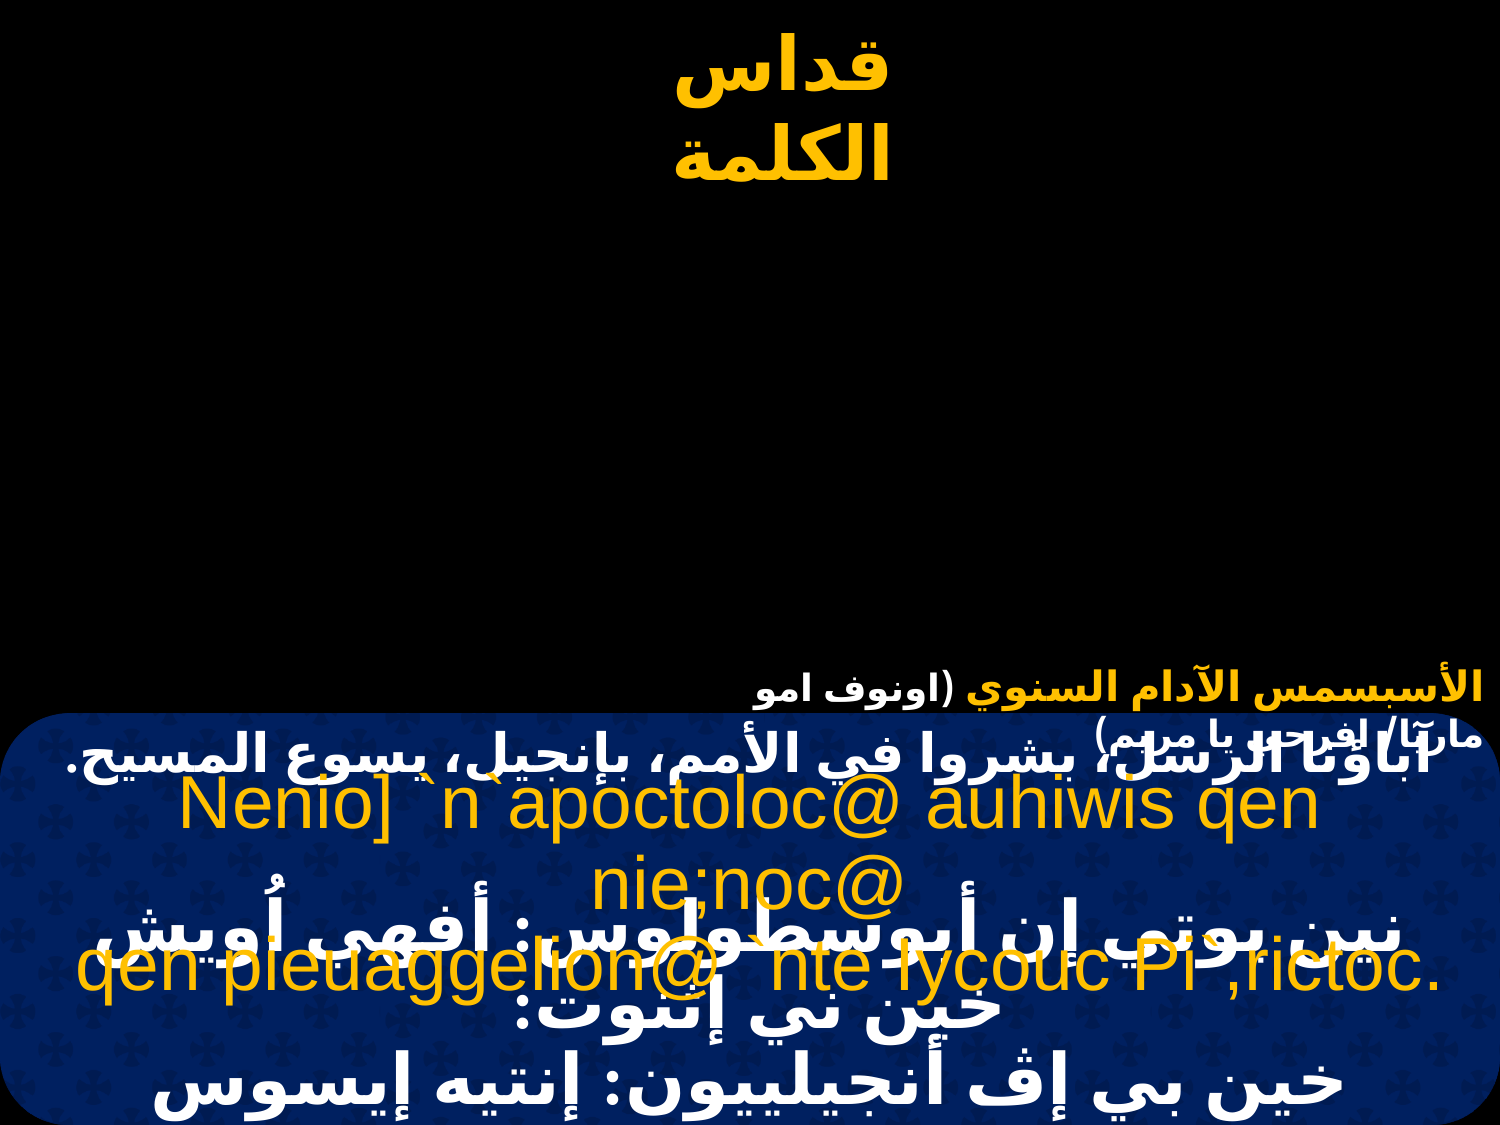

الأسبسمس الآدام السنوي (اونوف امو ماريا/ افرحي يا مريم)
# آباؤنا الرسل، بشروا في الأمم، بإنجيل، يسوع المسيح.
Nenio] `n`apoctoloc@ auhiwis qen nie;noc@
 qen pieuaggelion@ `nte Iycouc Pi`,rictoc.
نين يوتي إن أبوسطولوس: أفهي اُويش خين ني إثنوت:
خين بي إڤ أنجيلييون: إنتيه إيسوس بيخرستوس.